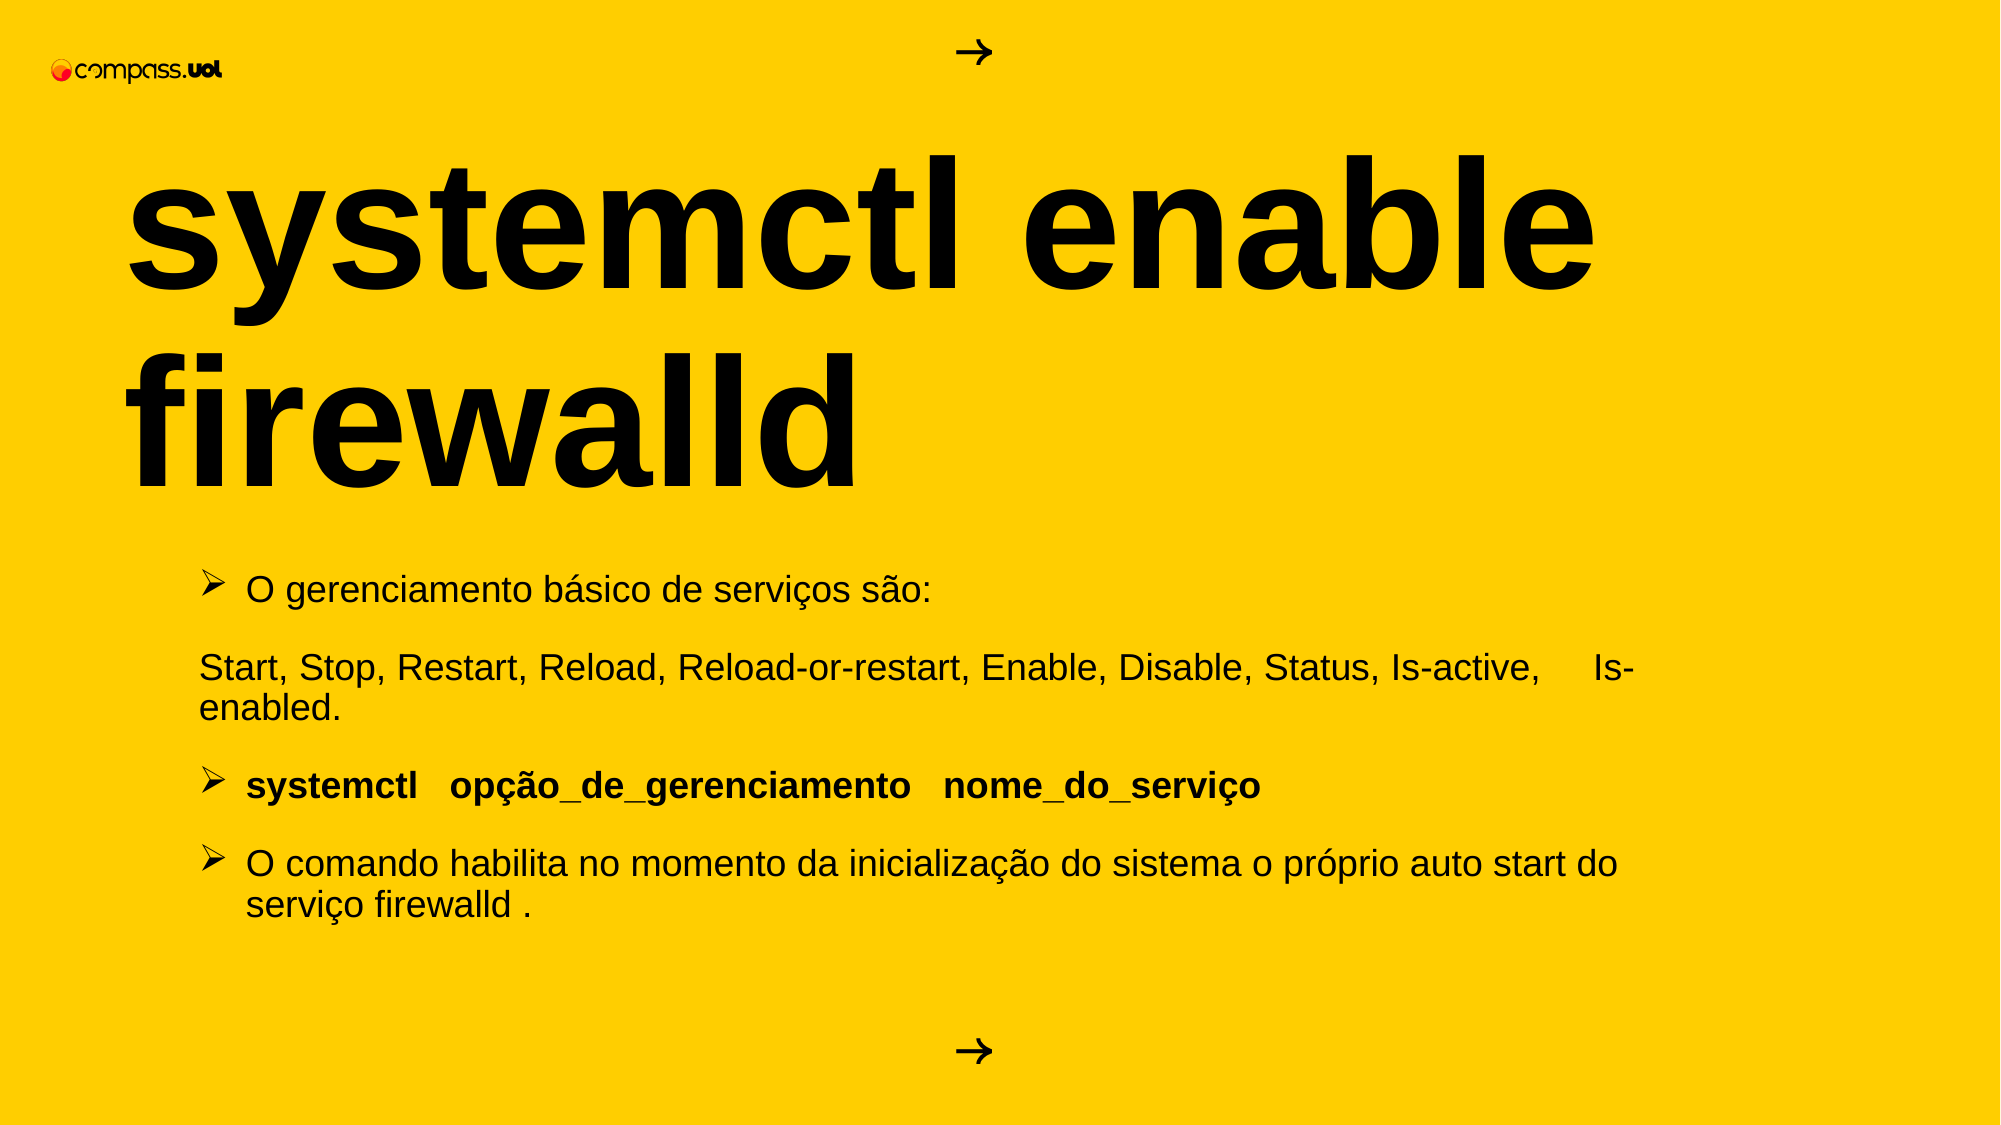

systemctl enable firewalld
O gerenciamento básico de serviços são:
Start, Stop, Restart, Reload, Reload-or-restart, Enable, Disable, Status, Is-active,     Is-enabled.
systemctl   opção_de_gerenciamento   nome_do_serviço
O comando habilita no momento da inicialização do sistema o próprio auto start do serviço firewalld .